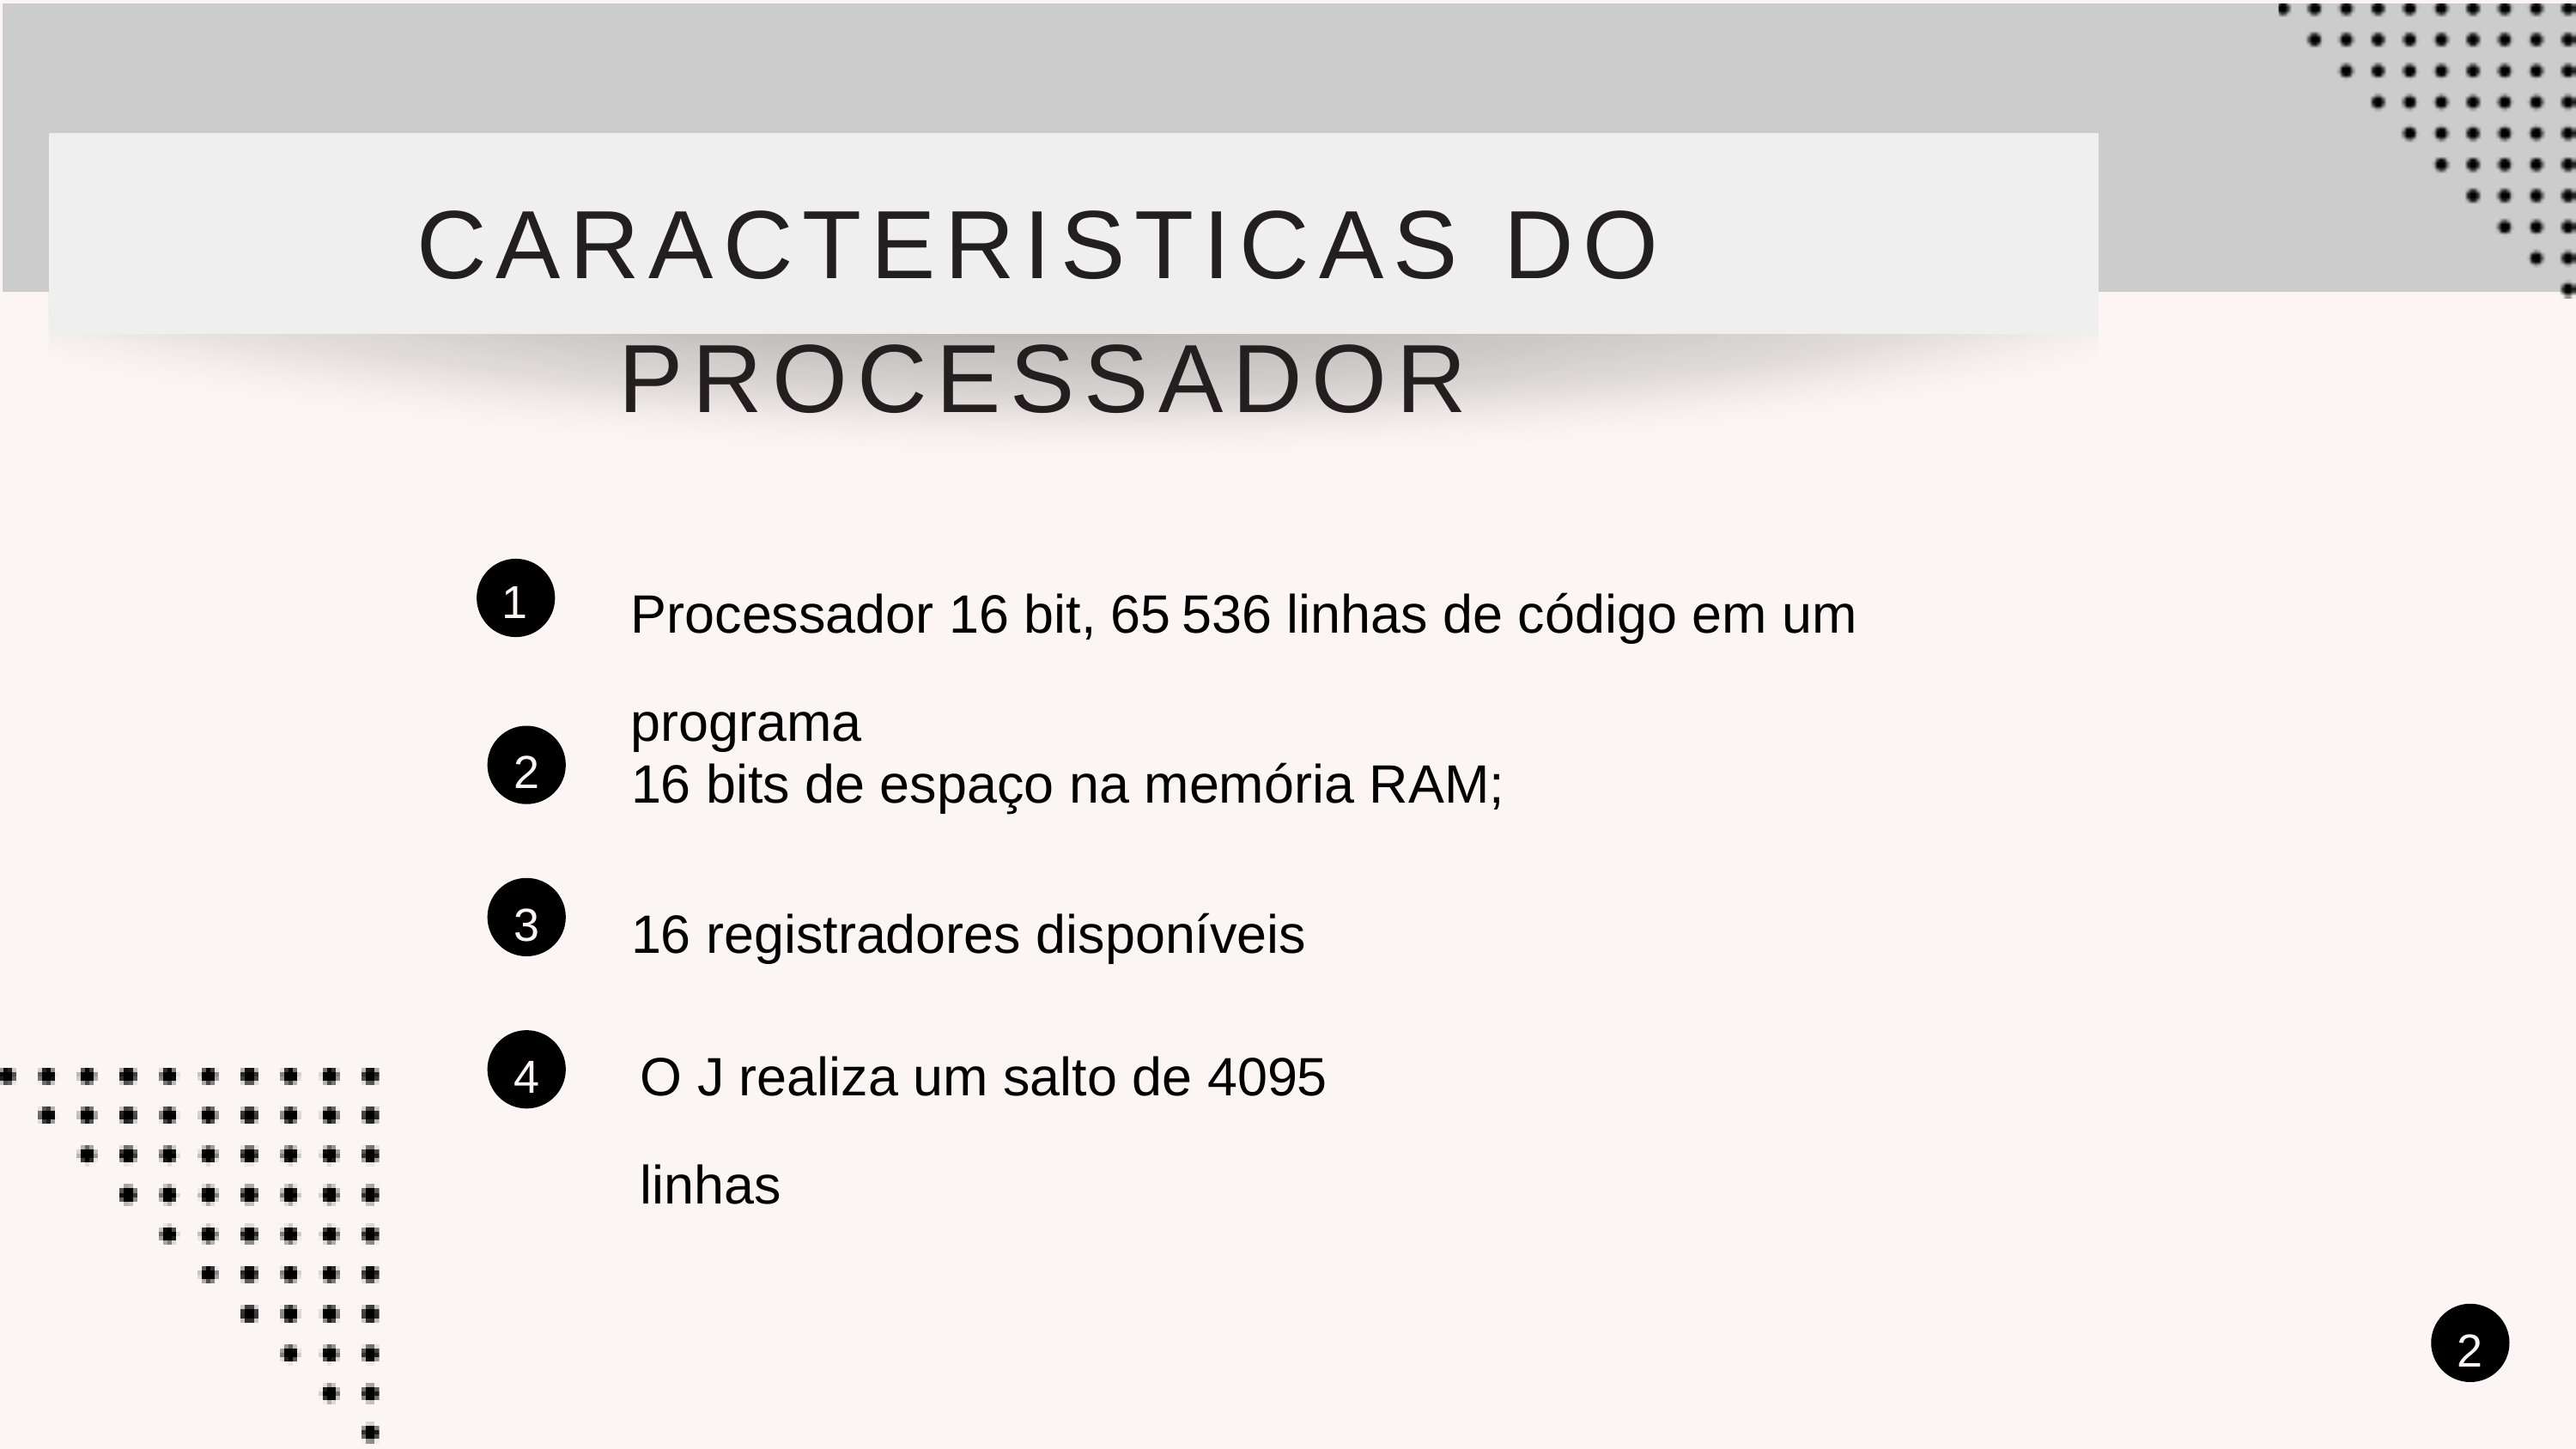

CARACTERISTICAS DO PROCESSADOR
Processador 16 bit, 65 536 linhas de código em um programa
1

16 bits de espaço na memória RAM;
2

16 registradores disponíveis
3

O J realiza um salto de 4095 linhas
4

2

2